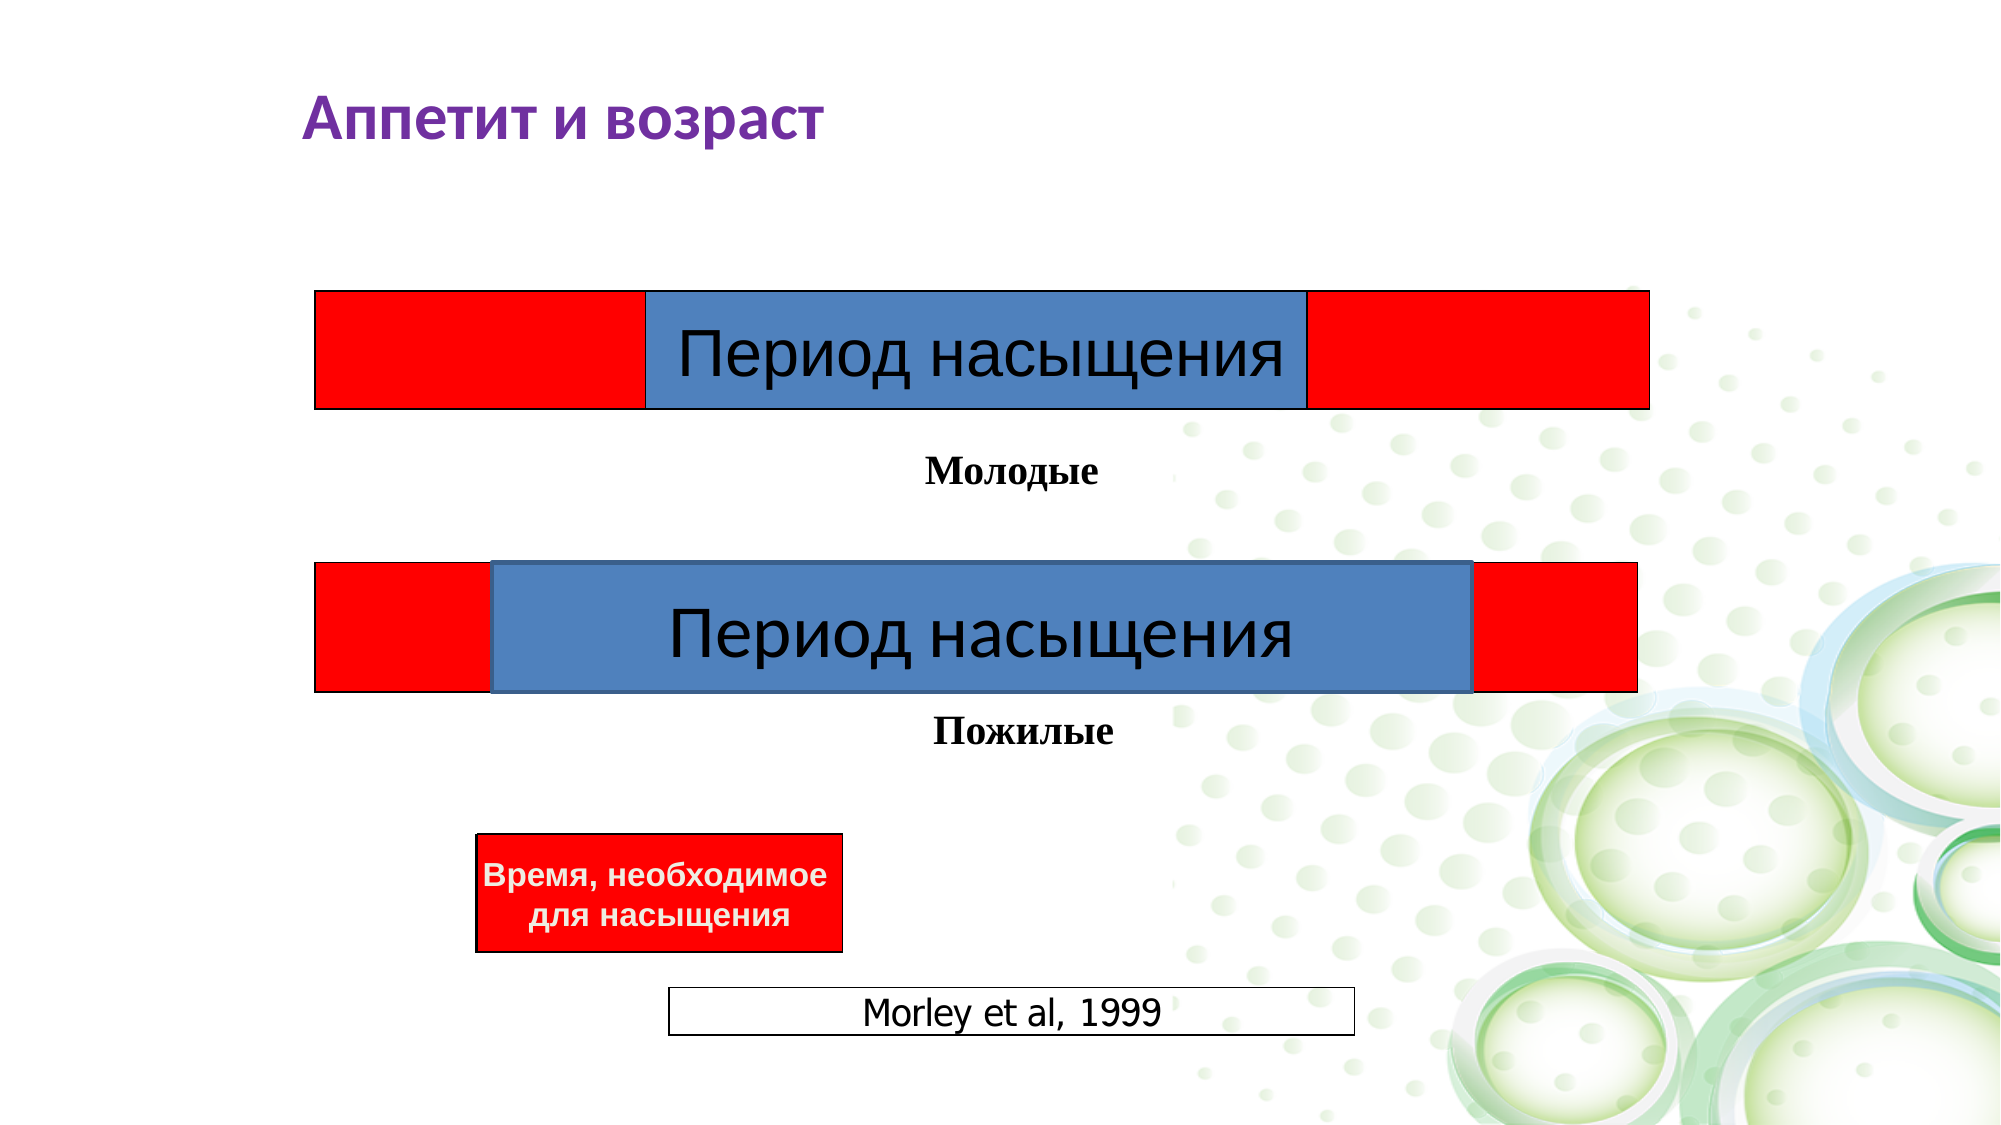

# Аппетит и возраст
Период насыщения

Молодые

Период насыщения

Пожилые
Время, необходимое
для насыщения

Morley et al, 1999